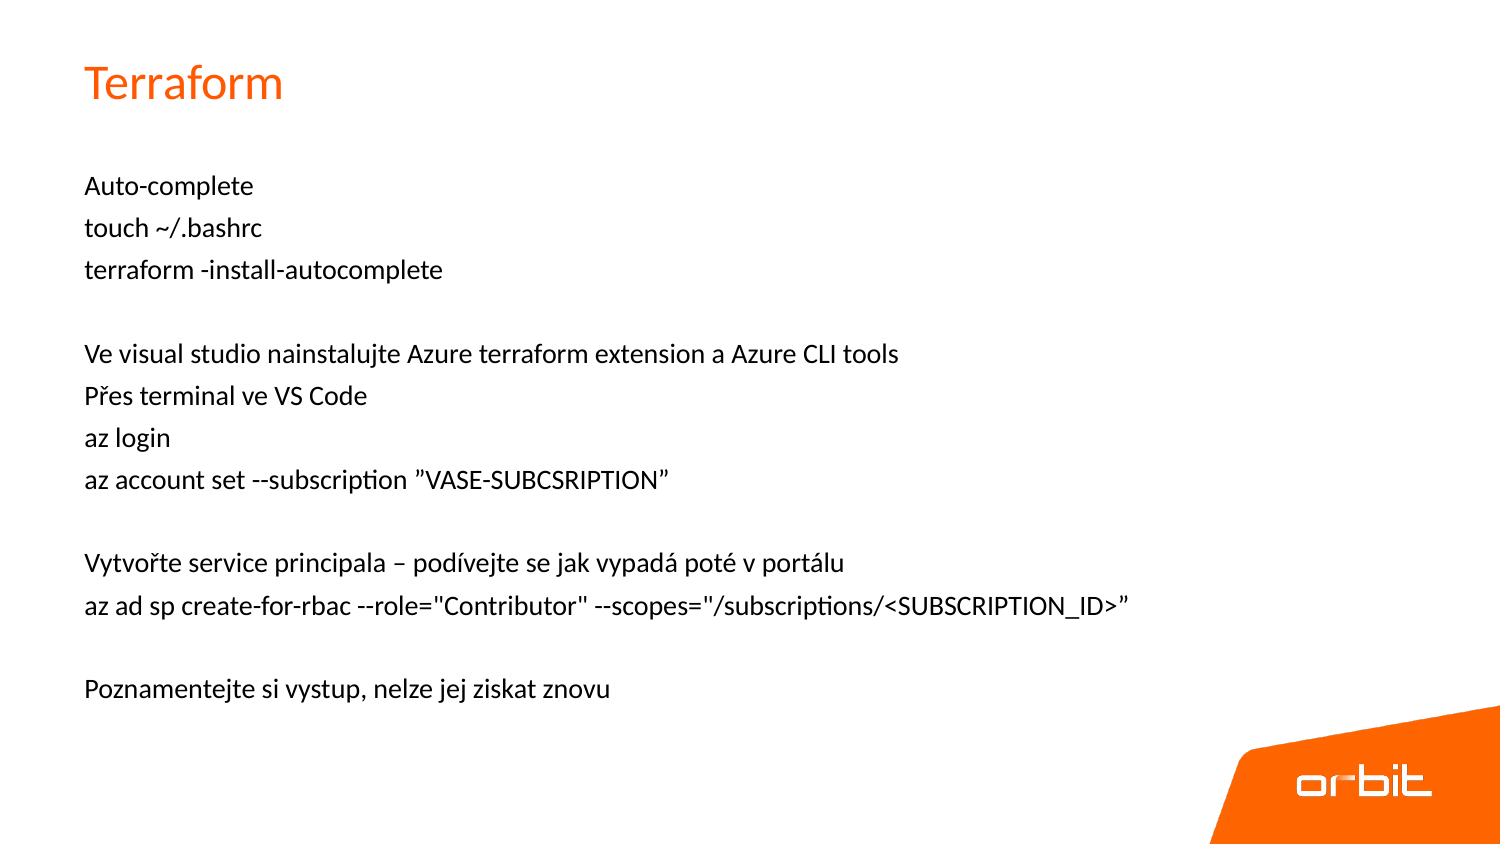

# Terraform
Auto-complete
touch ~/.bashrc
terraform -install-autocomplete

Ve visual studio nainstalujte Azure terraform extension a Azure CLI tools
Přes terminal ve VS Code
az login
az account set --subscription ”VASE-SUBCSRIPTION”

Vytvořte service principala – podívejte se jak vypadá poté v portálu
az ad sp create-for-rbac --role="Contributor" --scopes="/subscriptions/<SUBSCRIPTION_ID>”

Poznamentejte si vystup, nelze jej ziskat znovu